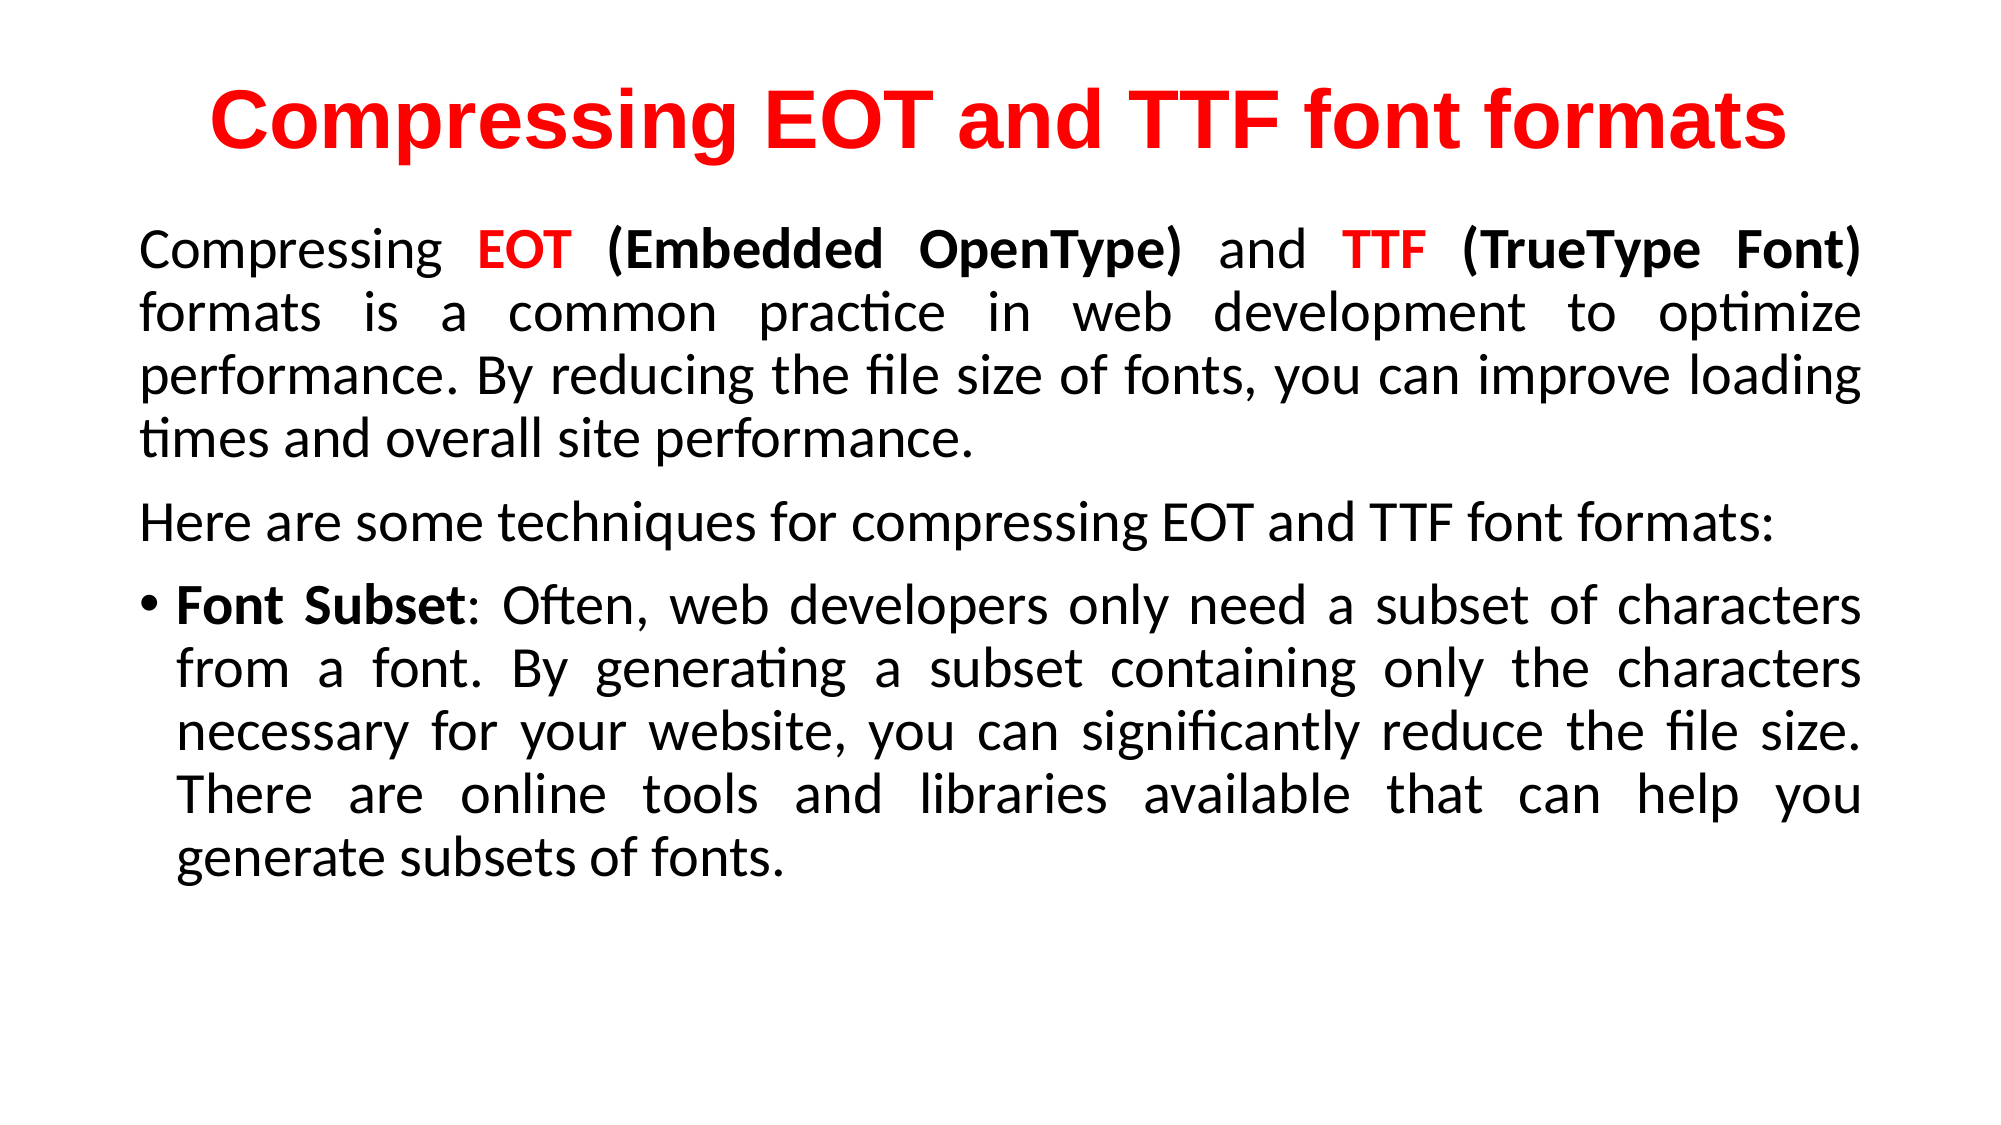

# Compressing EOT and TTF font formats
Compressing EOT (Embedded OpenType) and TTF (TrueType Font) formats is a common practice in web development to optimize performance. By reducing the file size of fonts, you can improve loading times and overall site performance.
Here are some techniques for compressing EOT and TTF font formats:
Font Subset: Often, web developers only need a subset of characters from a font. By generating a subset containing only the characters necessary for your website, you can significantly reduce the file size. There are online tools and libraries available that can help you generate subsets of fonts.